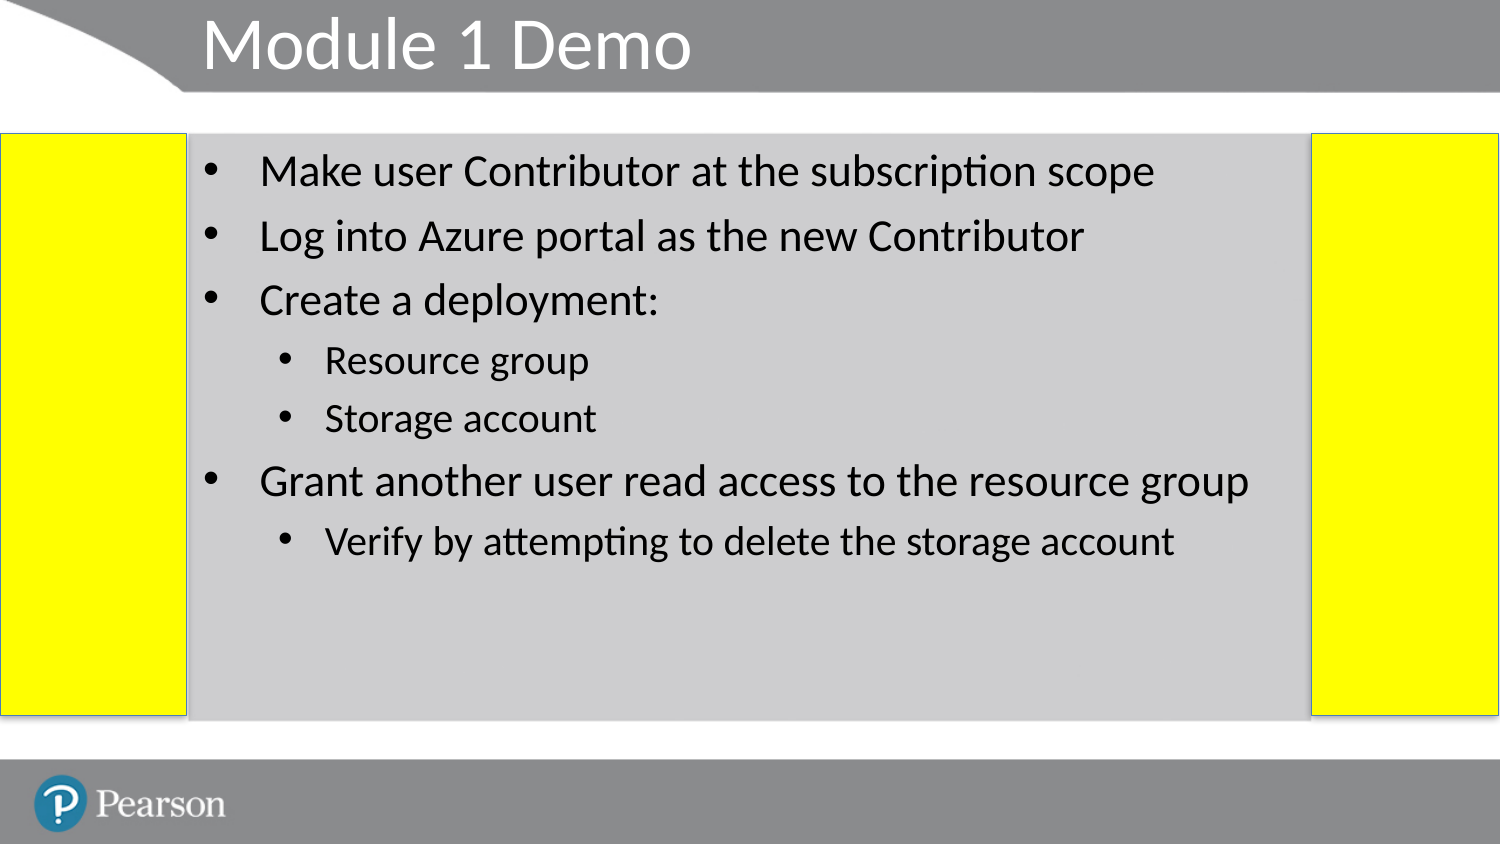

# Module 1 Demo

Make user Contributor at the subscription scope
Log into Azure portal as the new Contributor
Create a deployment:
Resource group
Storage account
Grant another user read access to the resource group
Verify by attempting to delete the storage account